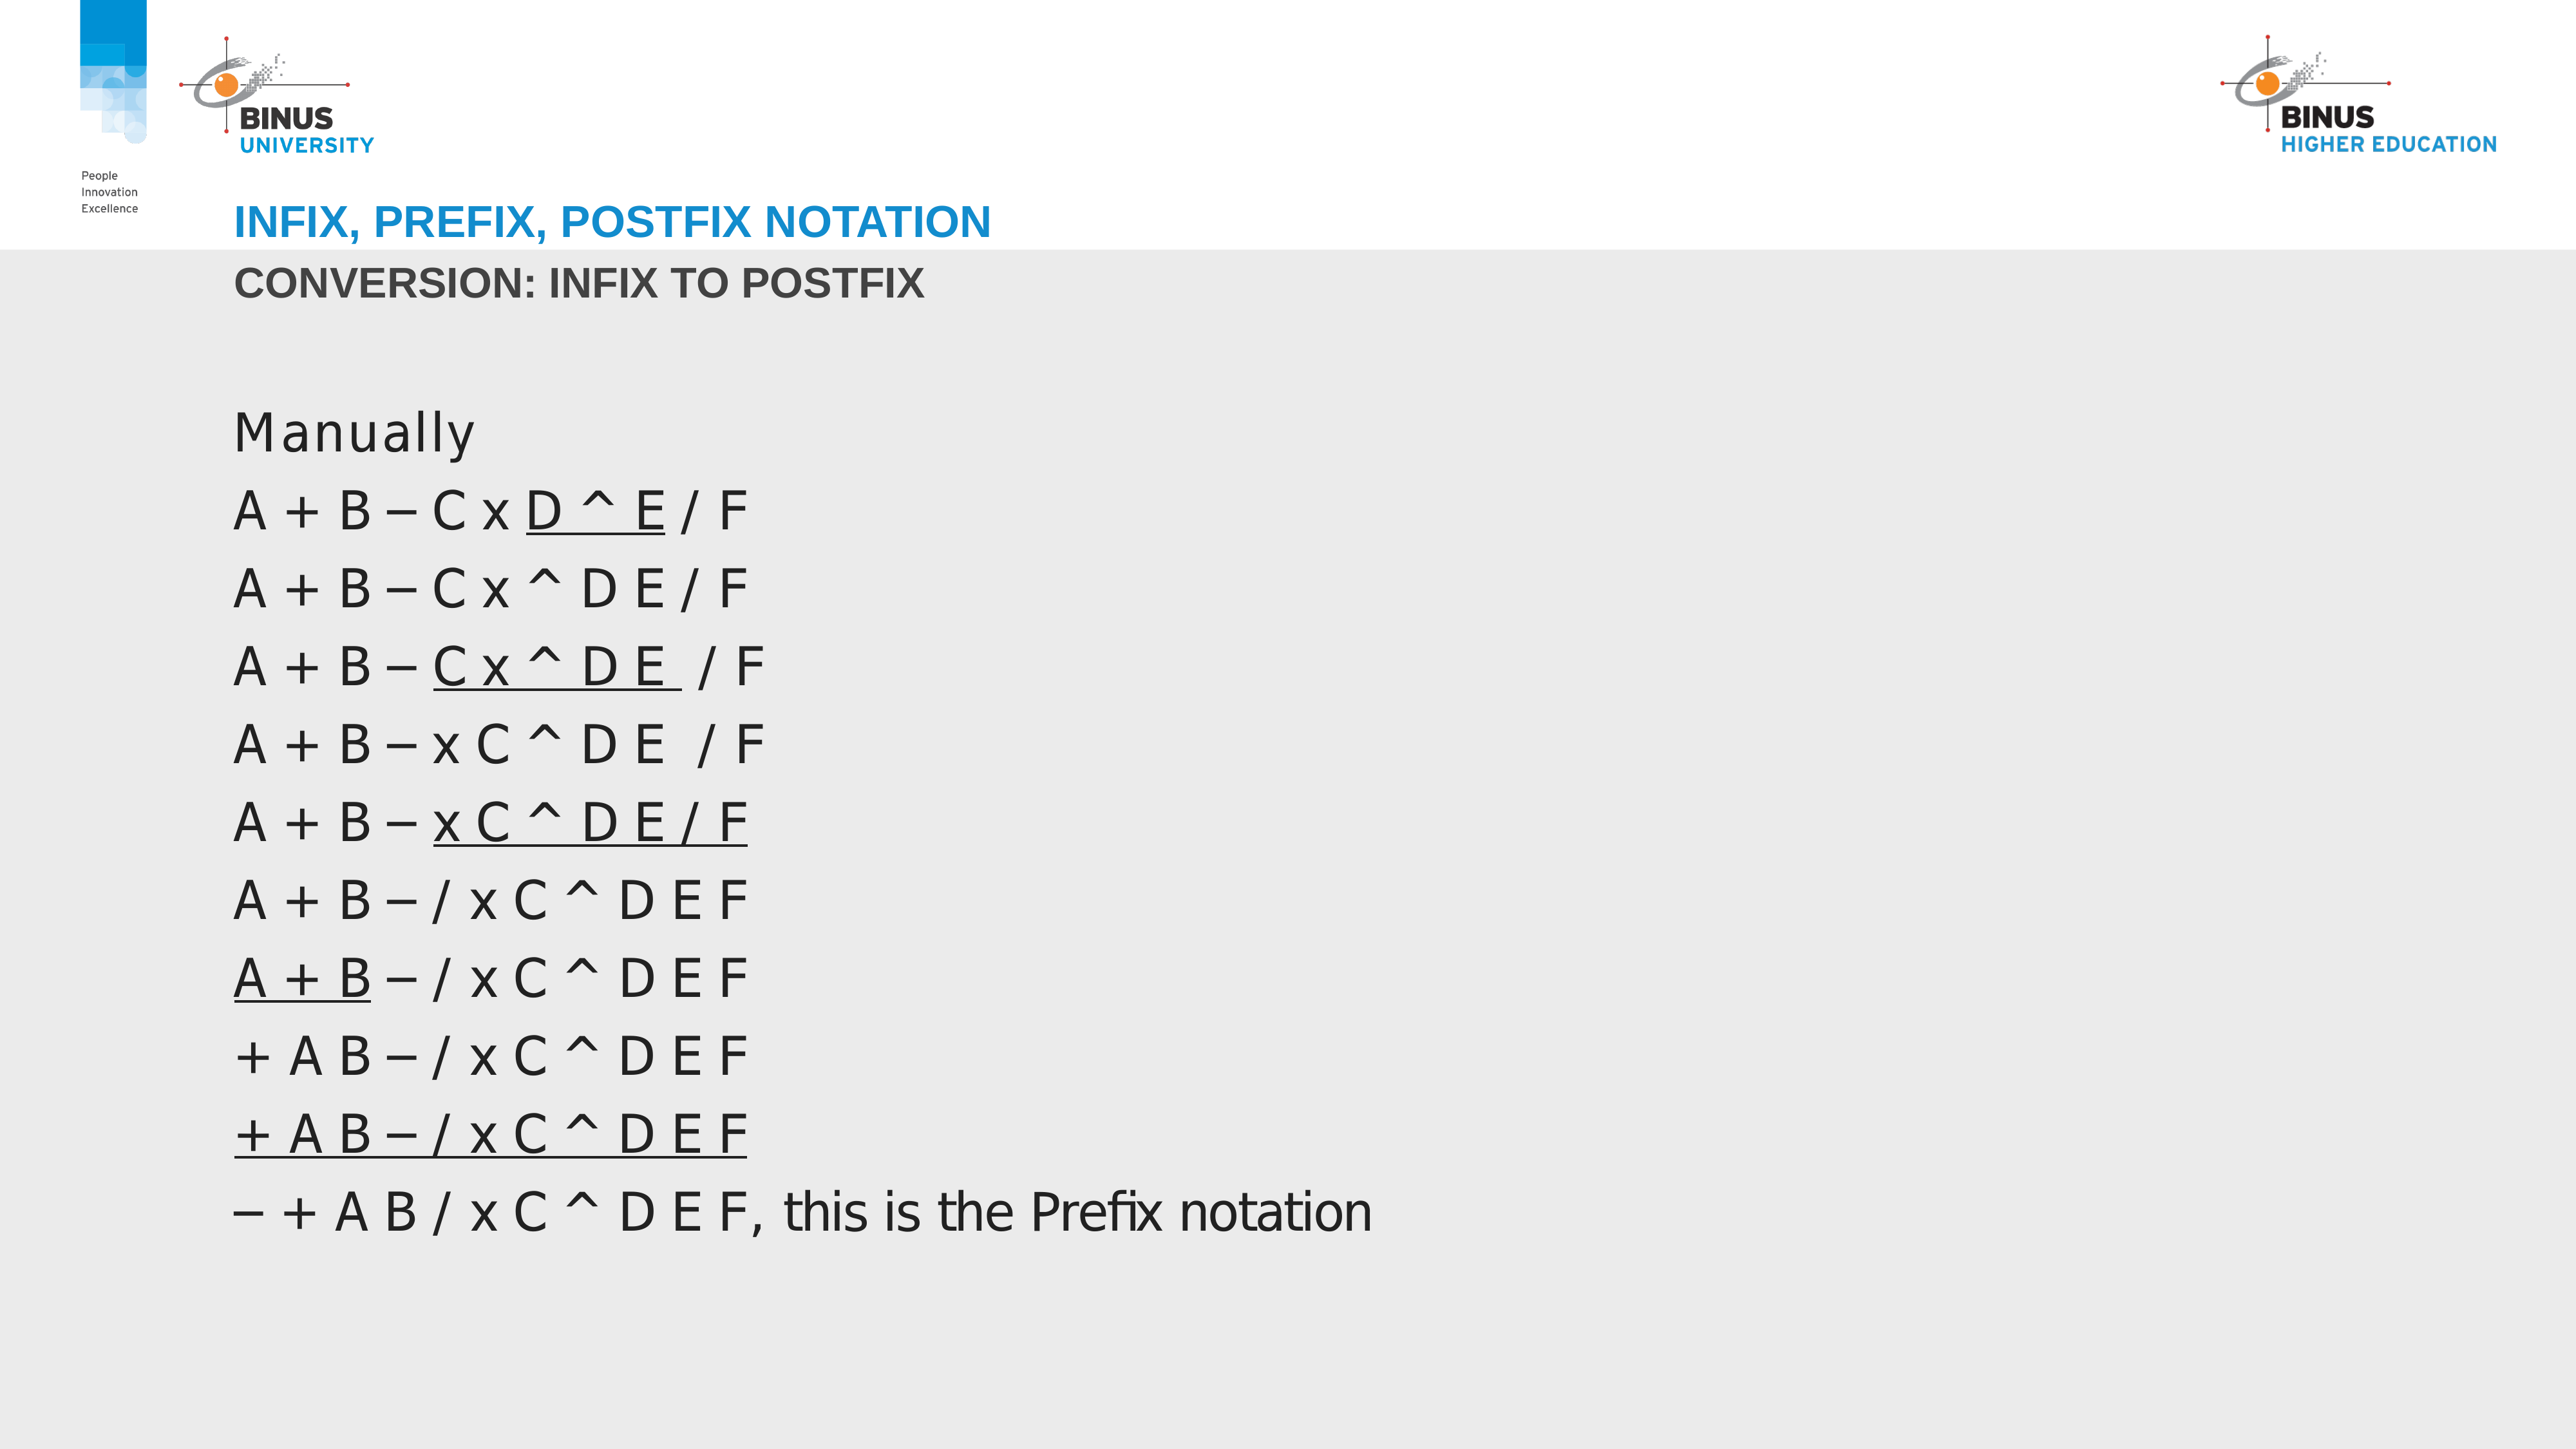

# Infix, prefix, postfix notation
Conversion: infix to postfix
Manually
A + B – C x D ^ E / F
A + B – C x ^ D E / F
A + B – C x ^ D E  / F
A + B – x C ^ D E  / F
A + B – x C ^ D E / F
A + B – / x C ^ D E F
A + B – / x C ^ D E F
+ A B – / x C ^ D E F
+ A B – / x C ^ D E F
– + A B / x C ^ D E F	, this is the Prefix notation